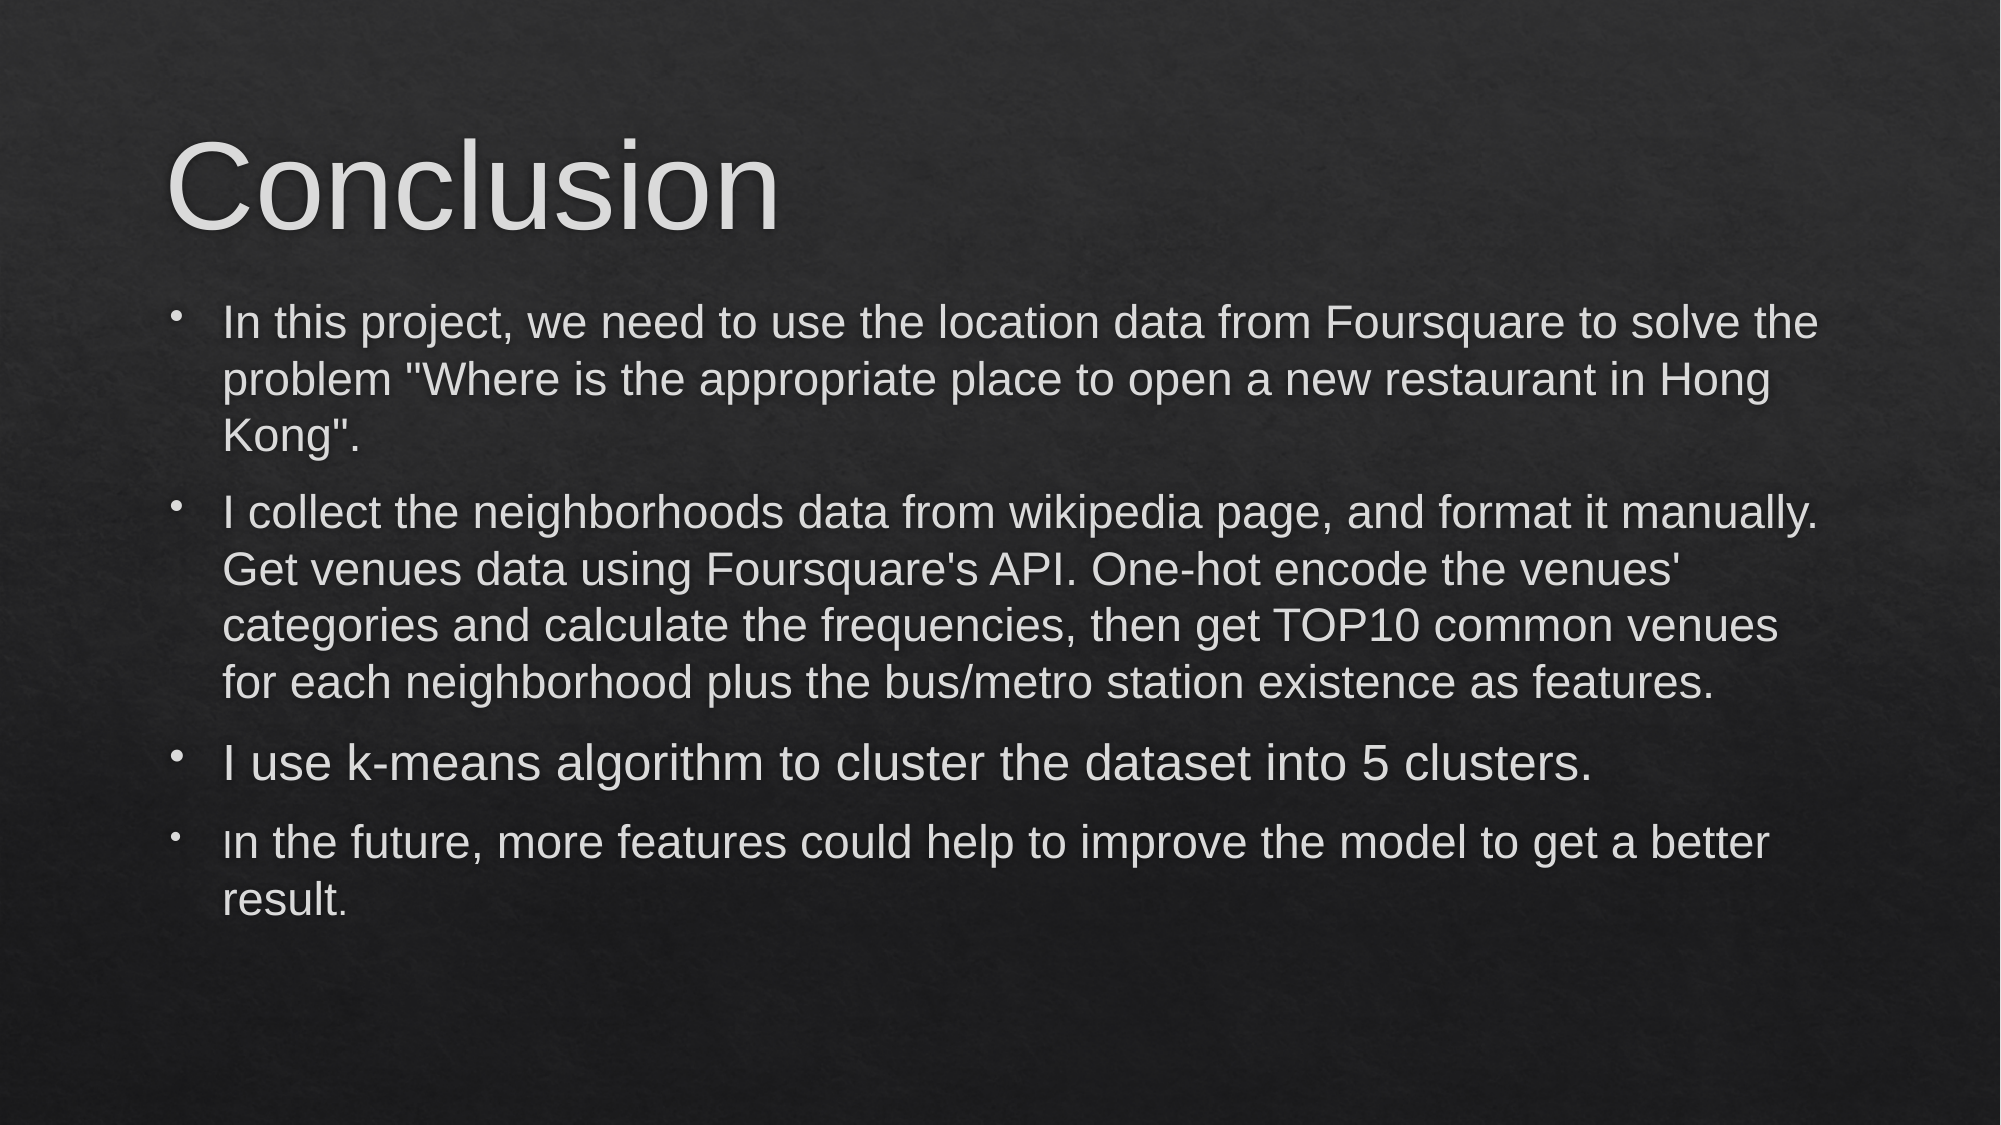

# Conclusion
In this project, we need to use the location data from Foursquare to solve the problem "Where is the appropriate place to open a new restaurant in Hong Kong".
I collect the neighborhoods data from wikipedia page, and format it manually. Get venues data using Foursquare's API. One-hot encode the venues' categories and calculate the frequencies, then get TOP10 common venues for each neighborhood plus the bus/metro station existence as features.
I use k-means algorithm to cluster the dataset into 5 clusters.
In the future, more features could help to improve the model to get a better result.